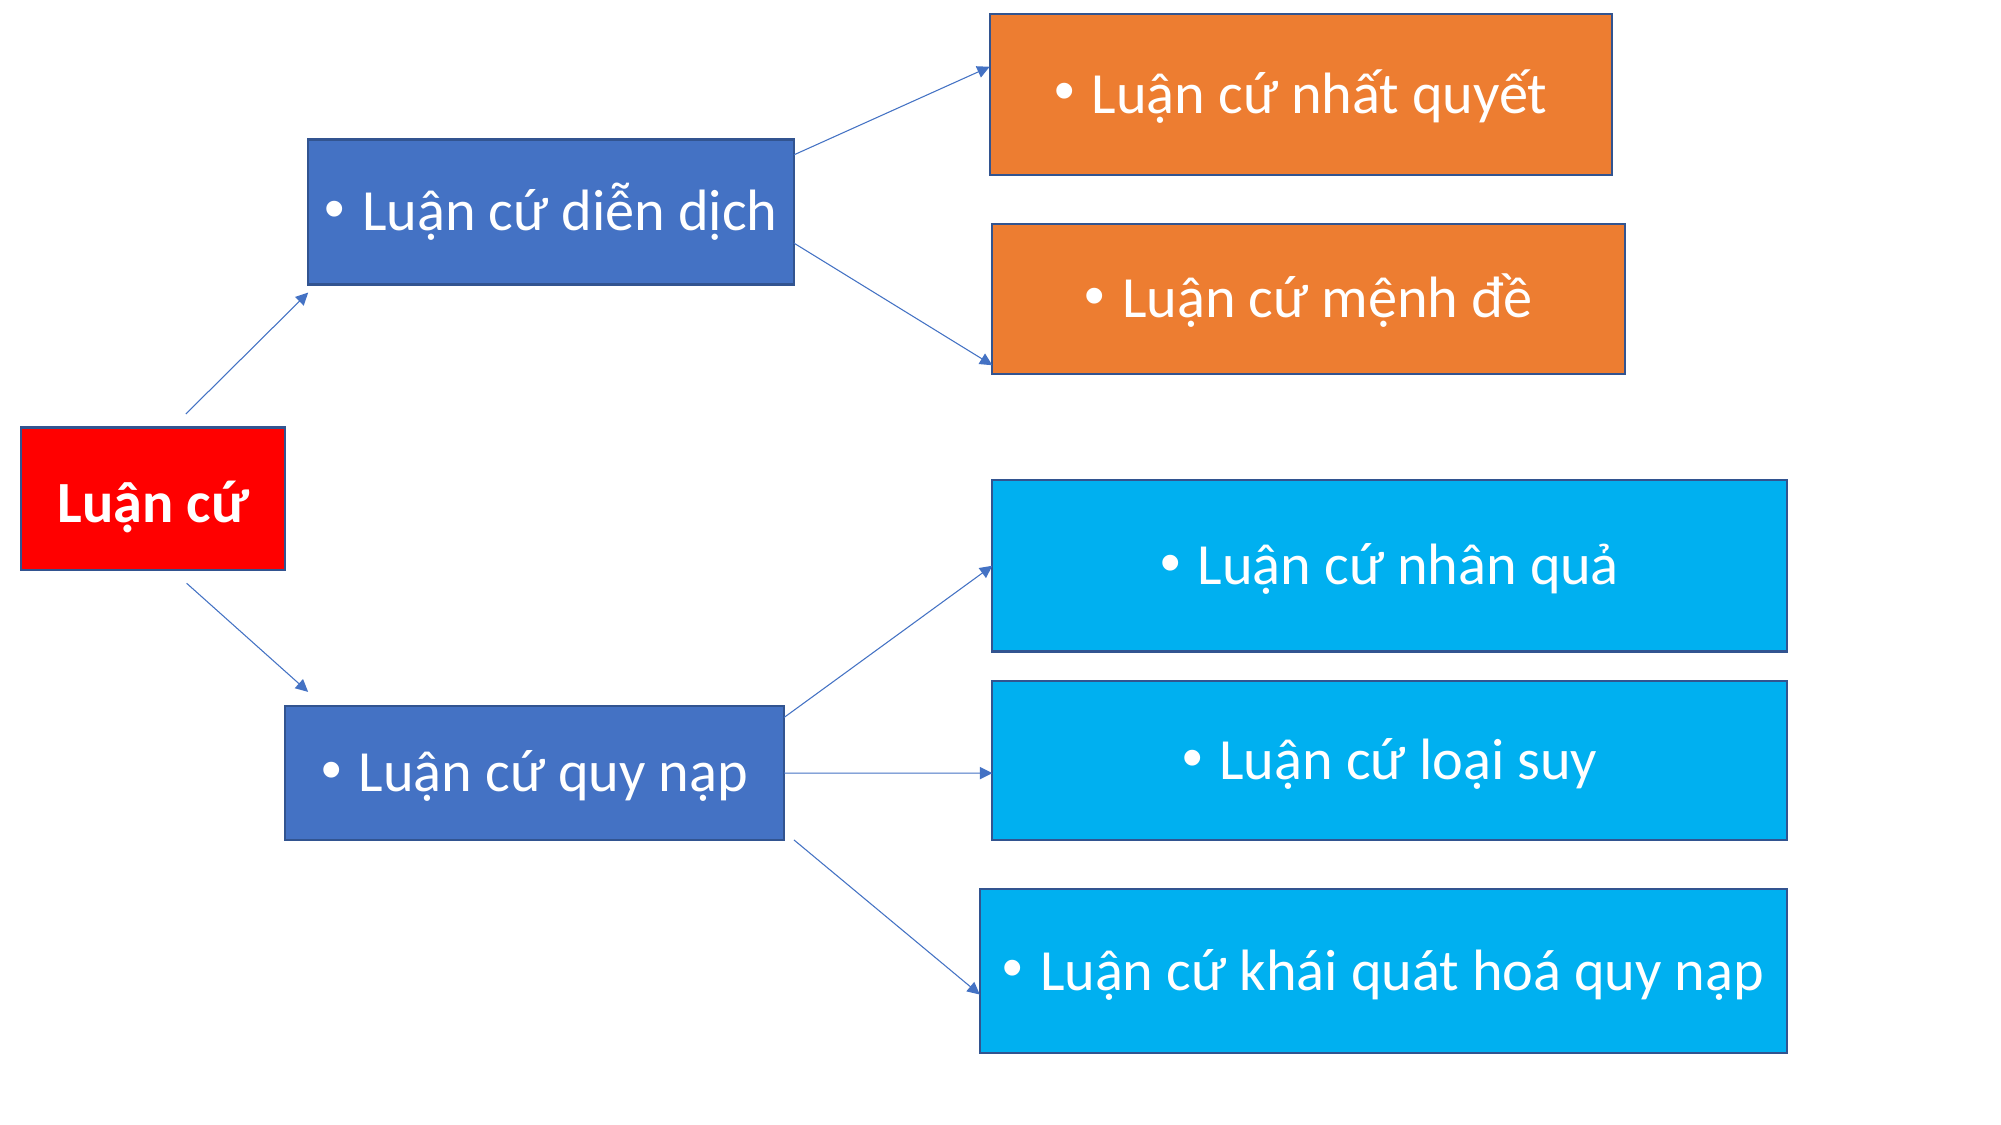

Luận cứ nhất quyết
Luận cứ diễn dịch
Luận cứ mệnh đề
Luận cứ
Luận cứ nhân quả
Luận cứ loại suy
Luận cứ quy nạp
Luận cứ khái quát hoá quy nạp